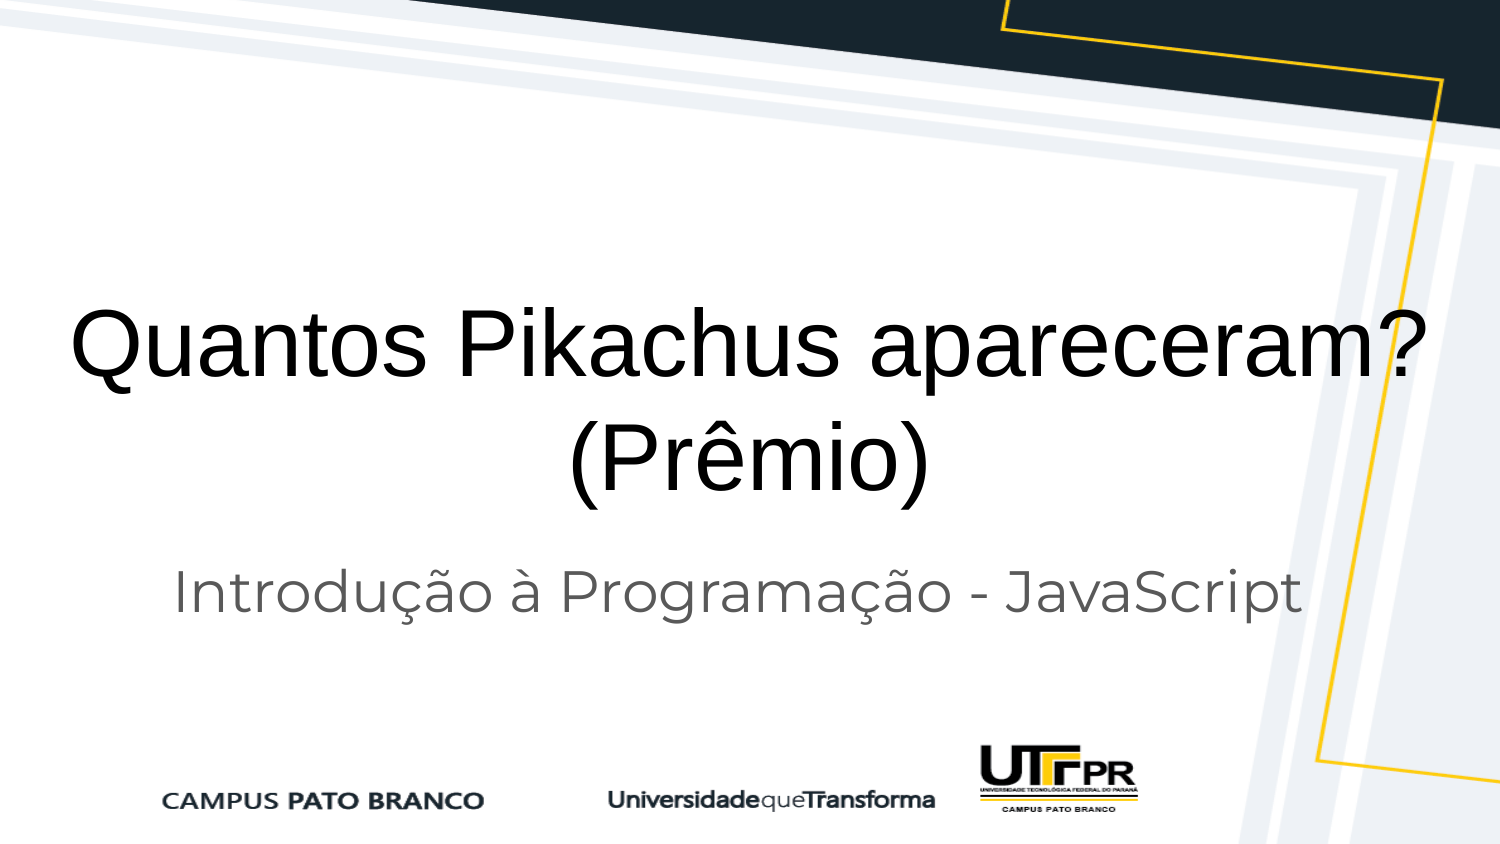

# Quantos Pikachus apareceram? (Prêmio)
Introdução à Programação - JavaScript